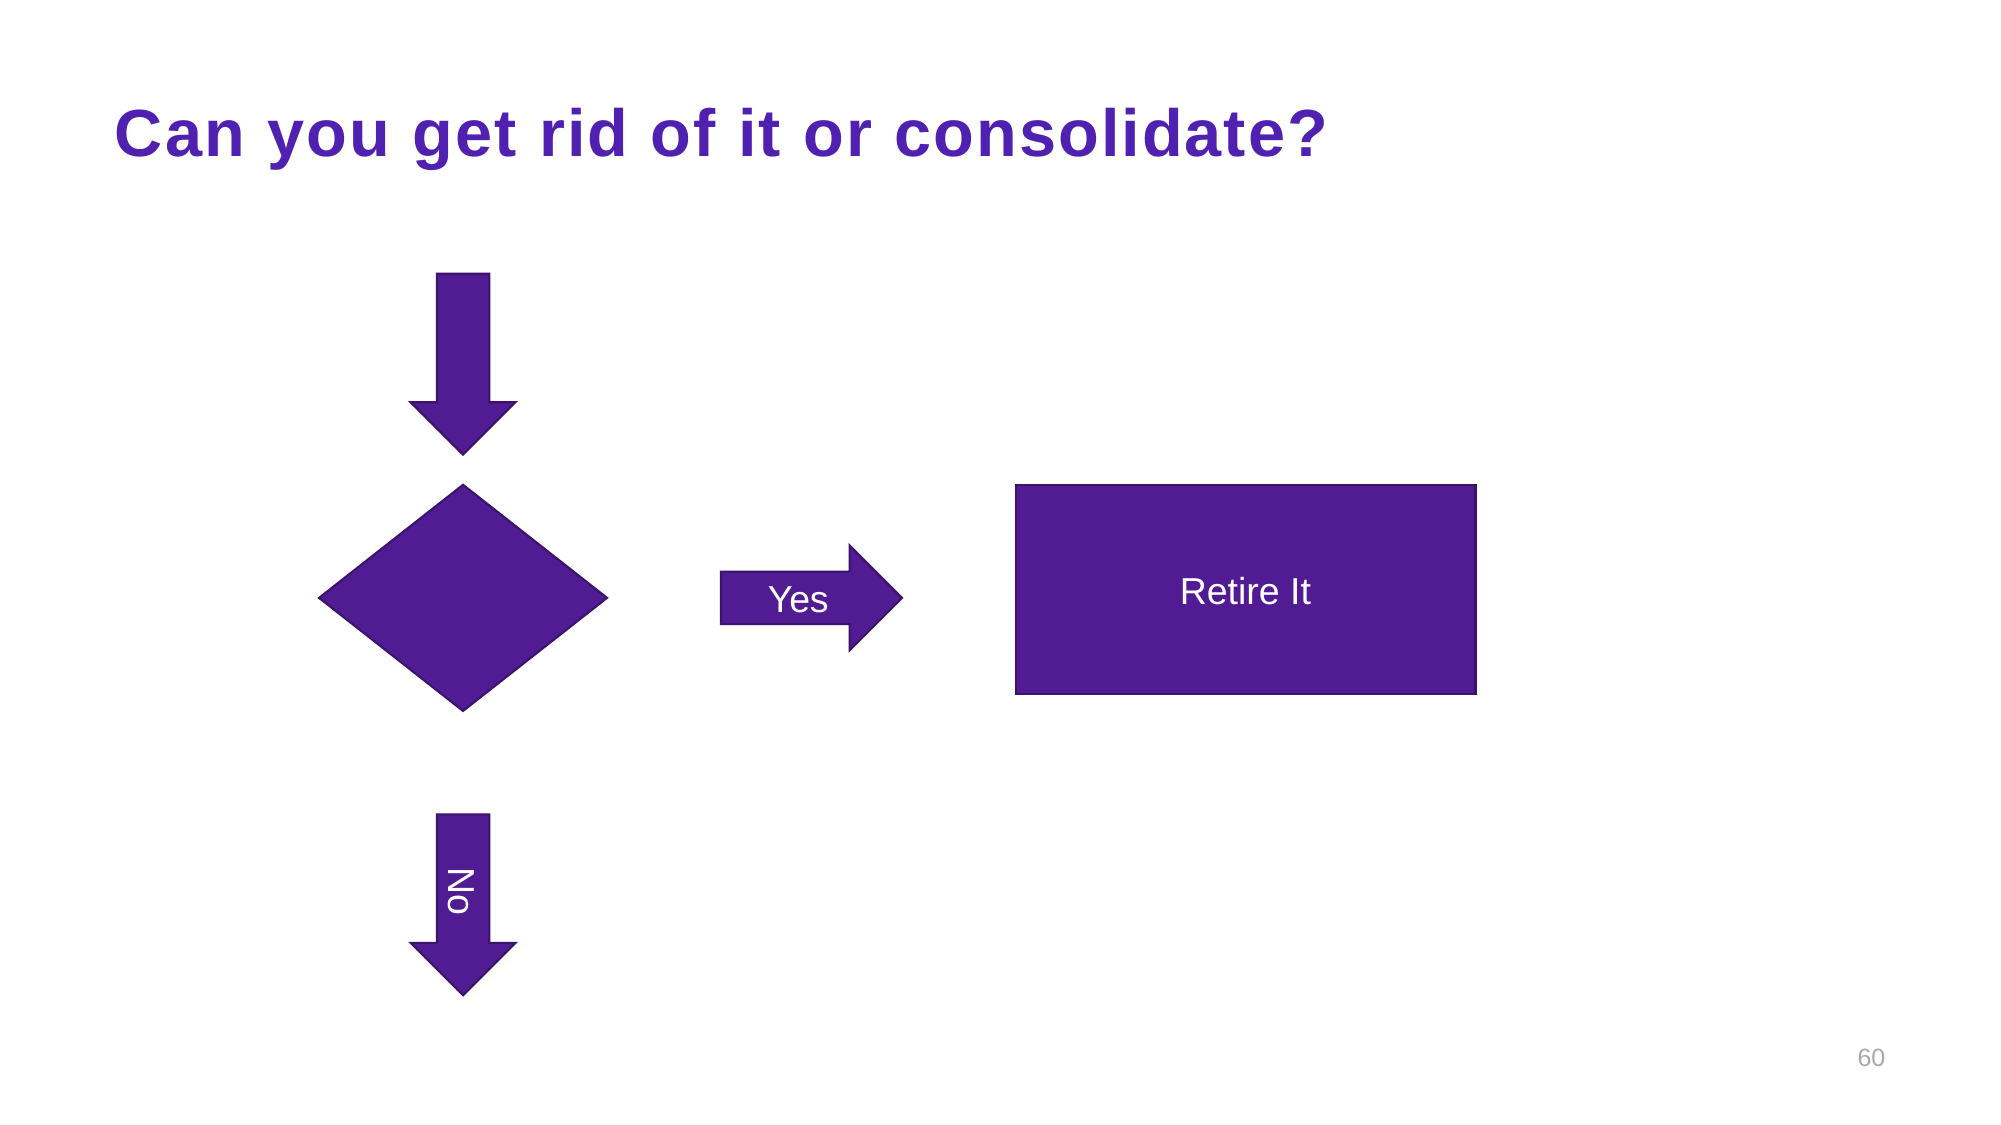

# Can you get rid of it or consolidate?

Retire It
Yes
No
60